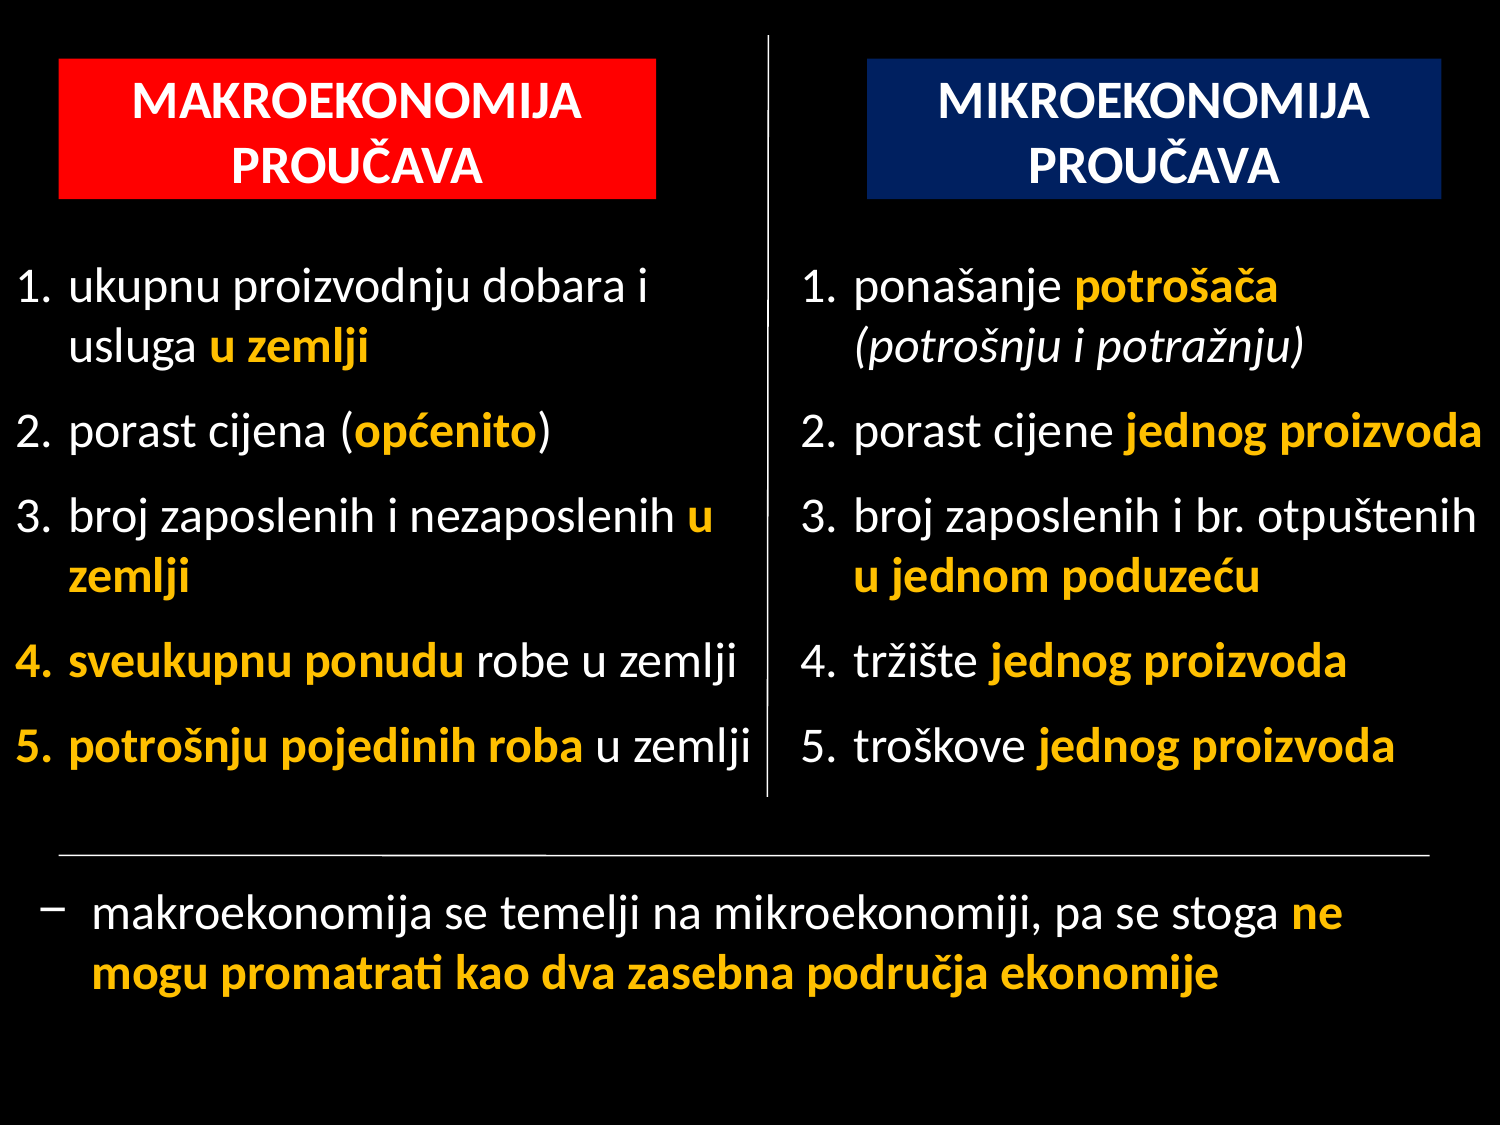

MAKROEKONOMIJA PROUČAVA
MIKROEKONOMIJA PROUČAVA
ukupnu proizvodnju dobara i usluga u zemlji
porast cijena (općenito)
broj zaposlenih i nezaposlenih u zemlji
sveukupnu ponudu robe u zemlji
potrošnju pojedinih roba u zemlji
ponašanje potrošača (potrošnju i potražnju)
porast cijene jednog proizvoda
broj zaposlenih i br. otpuštenih u jednom poduzeću
tržište jednog proizvoda
troškove jednog proizvoda
makroekonomija se temelji na mikroekonomiji, pa se stoga ne mogu promatrati kao dva zasebna područja ekonomije